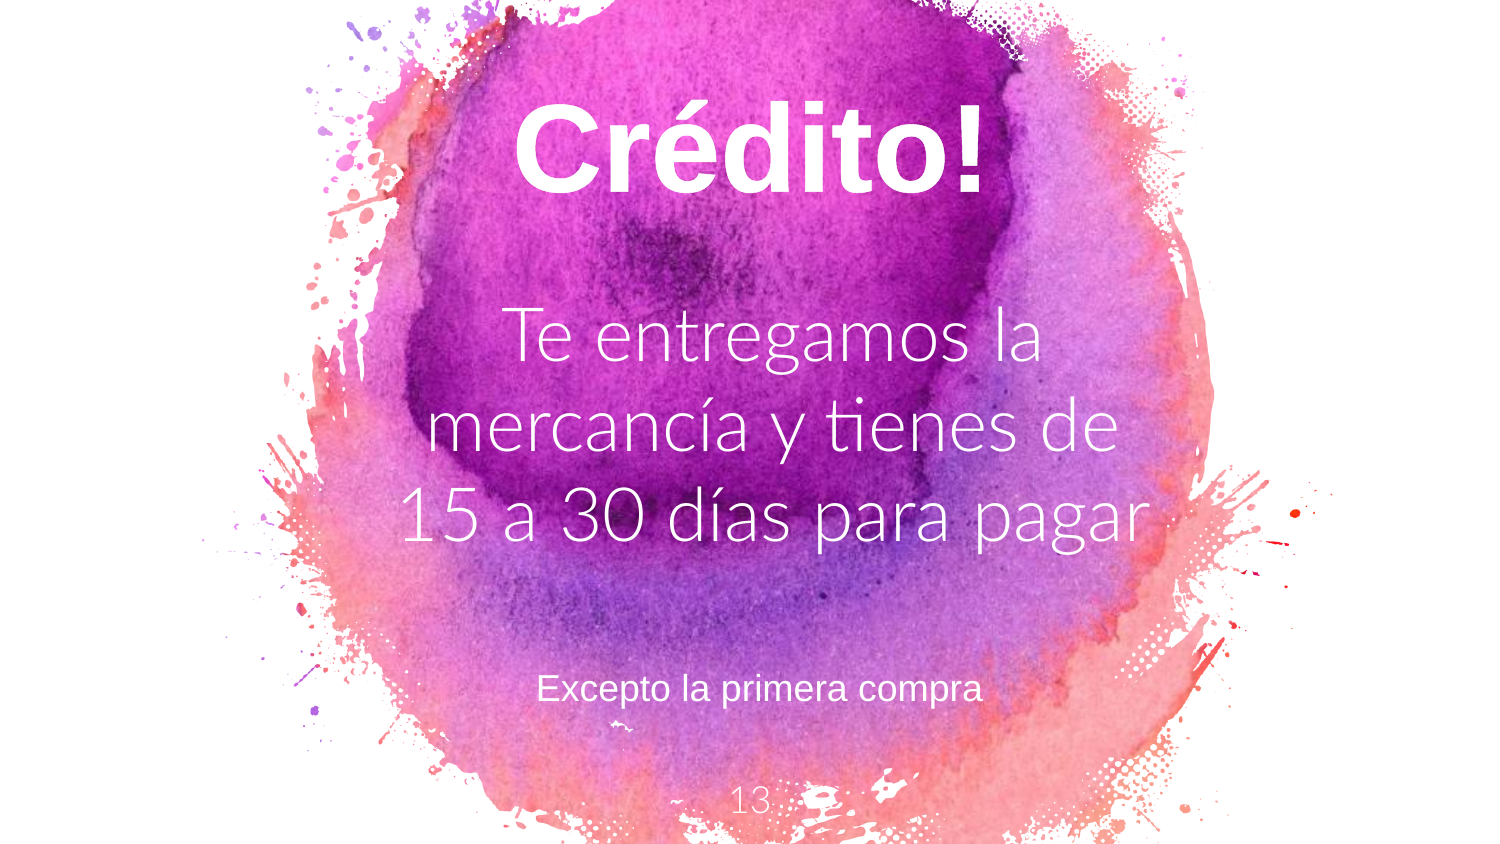

Crédito!
Te entregamos la mercancía y tienes de 15 a 30 días para pagar
Excepto la primera compra
13